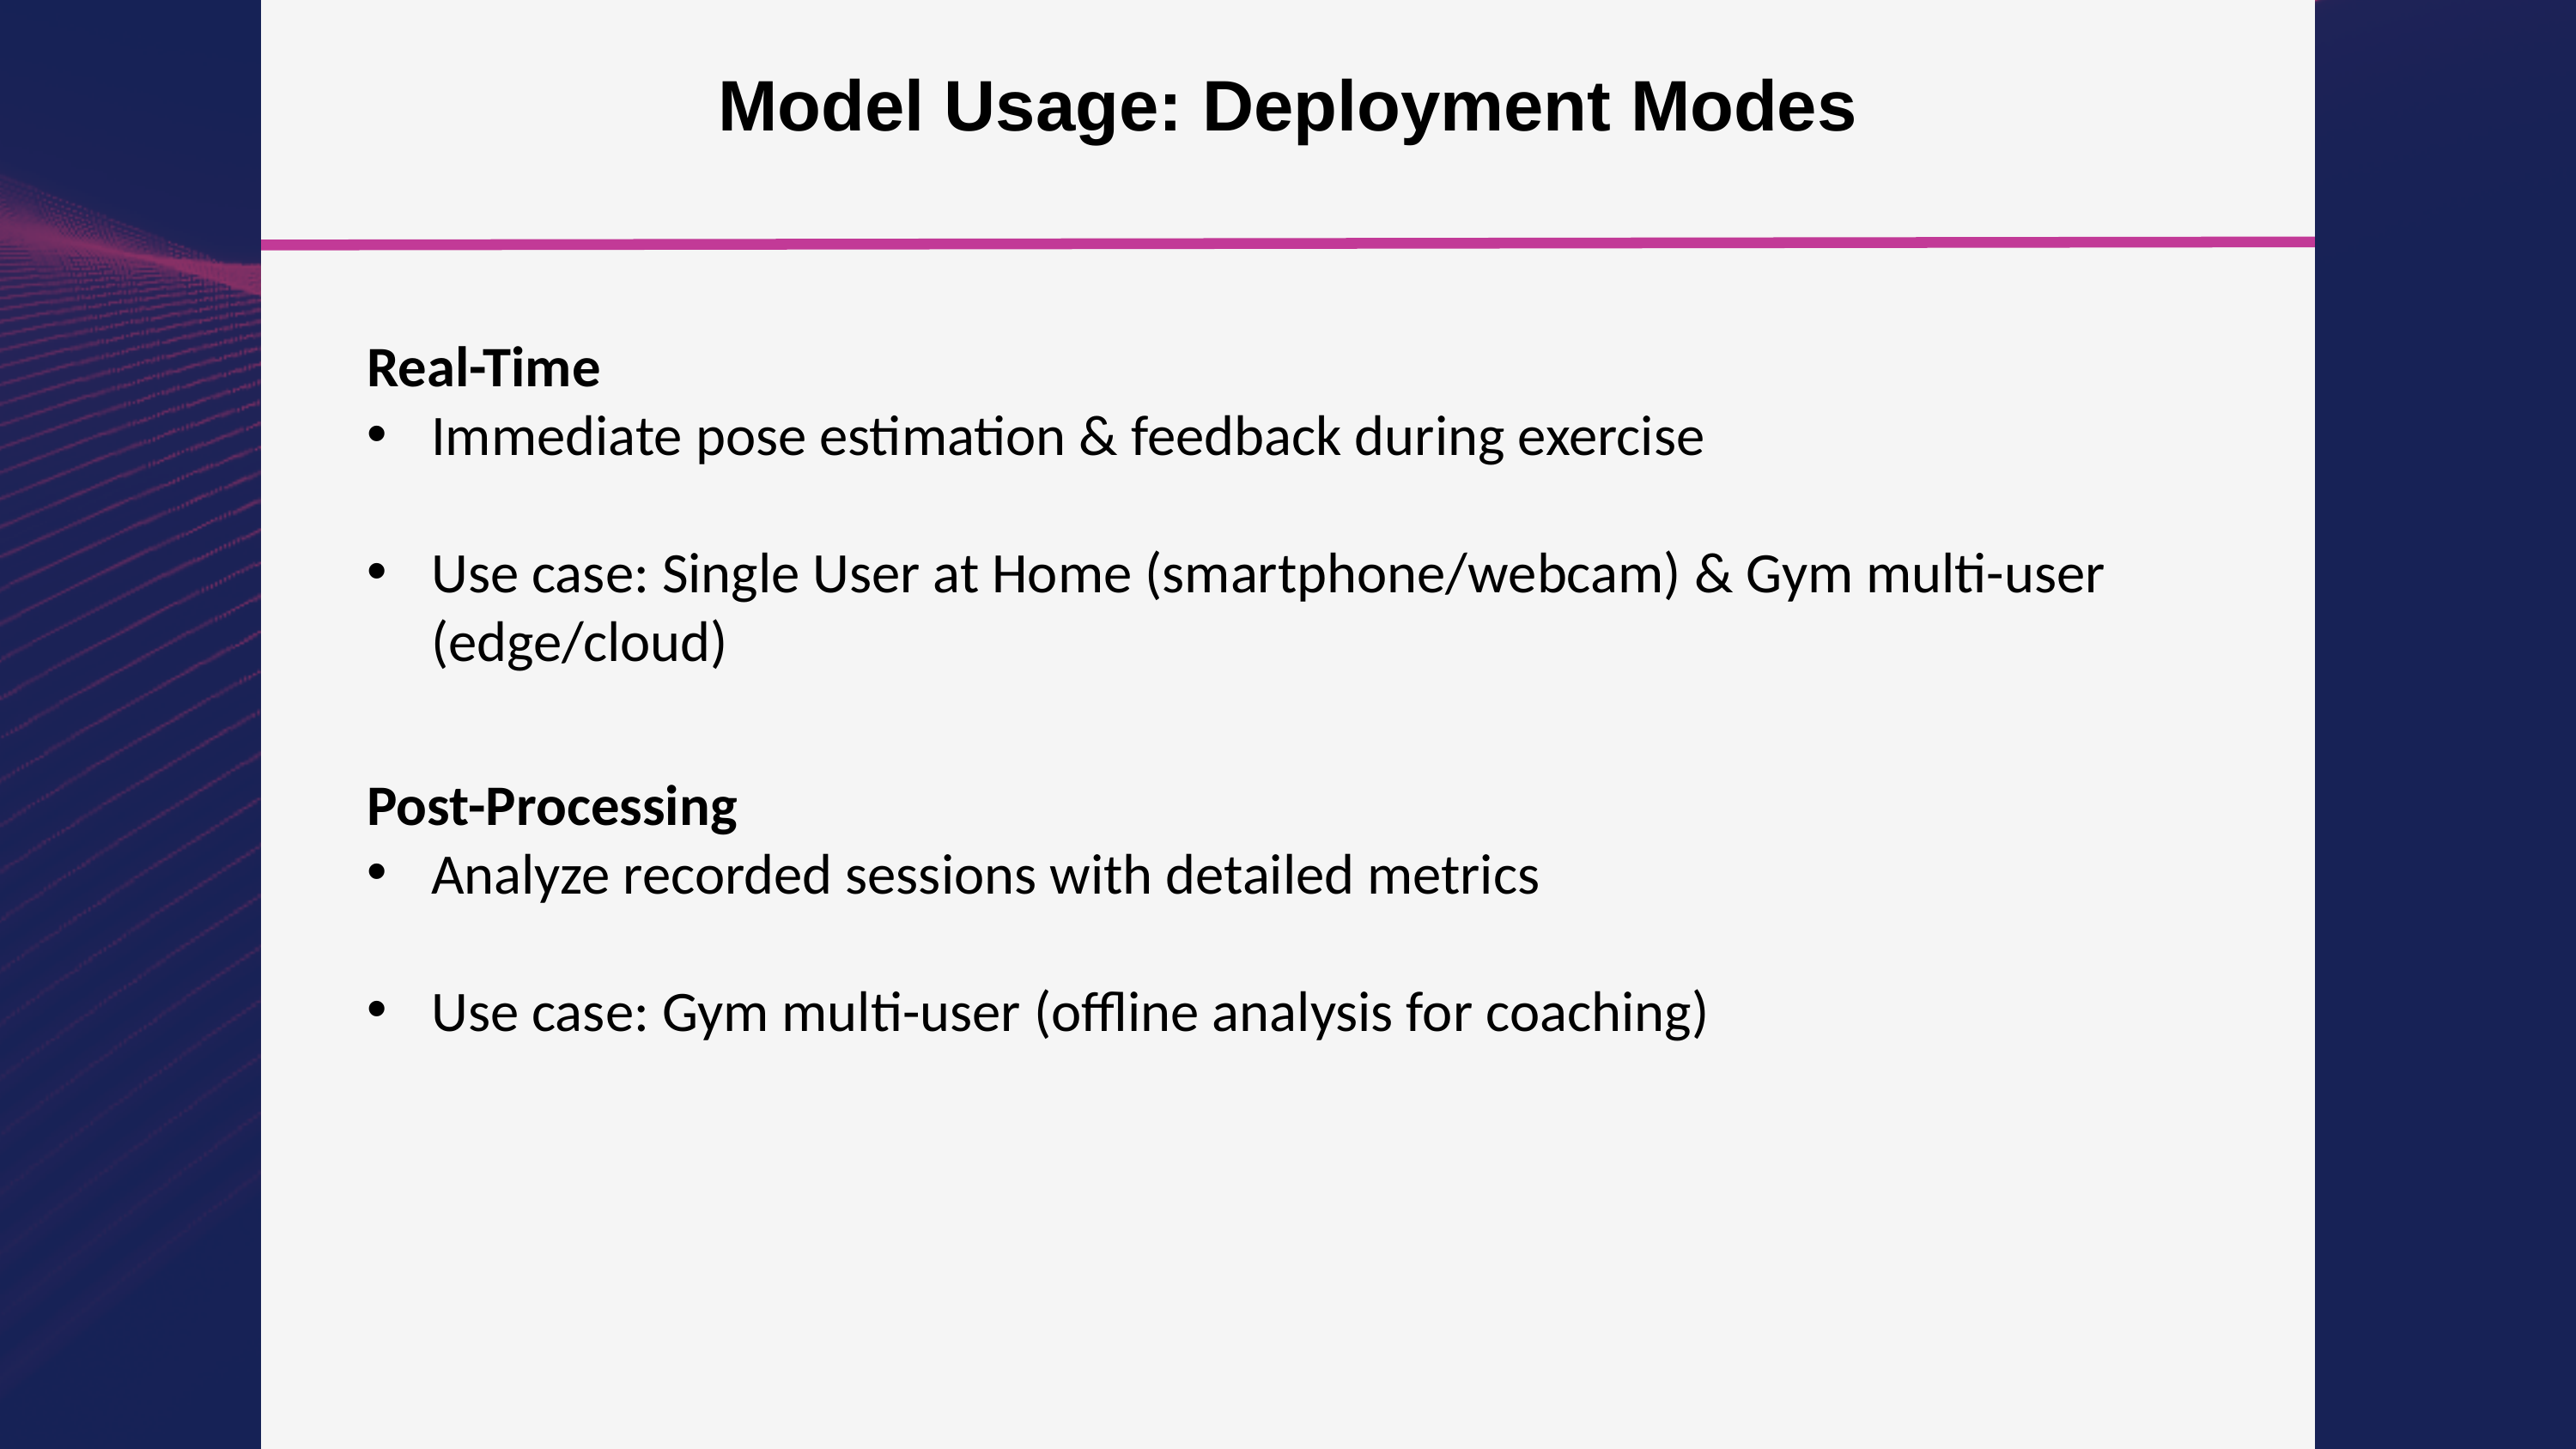

Model Usage: Deployment Modes

Real-Time
Immediate pose estimation & feedback during exercise

Use case: Single User at Home (smartphone/webcam) & Gym multi-user (edge/cloud)
Post-Processing
Analyze recorded sessions with detailed metrics

Use case: Gym multi-user (offline analysis for coaching)